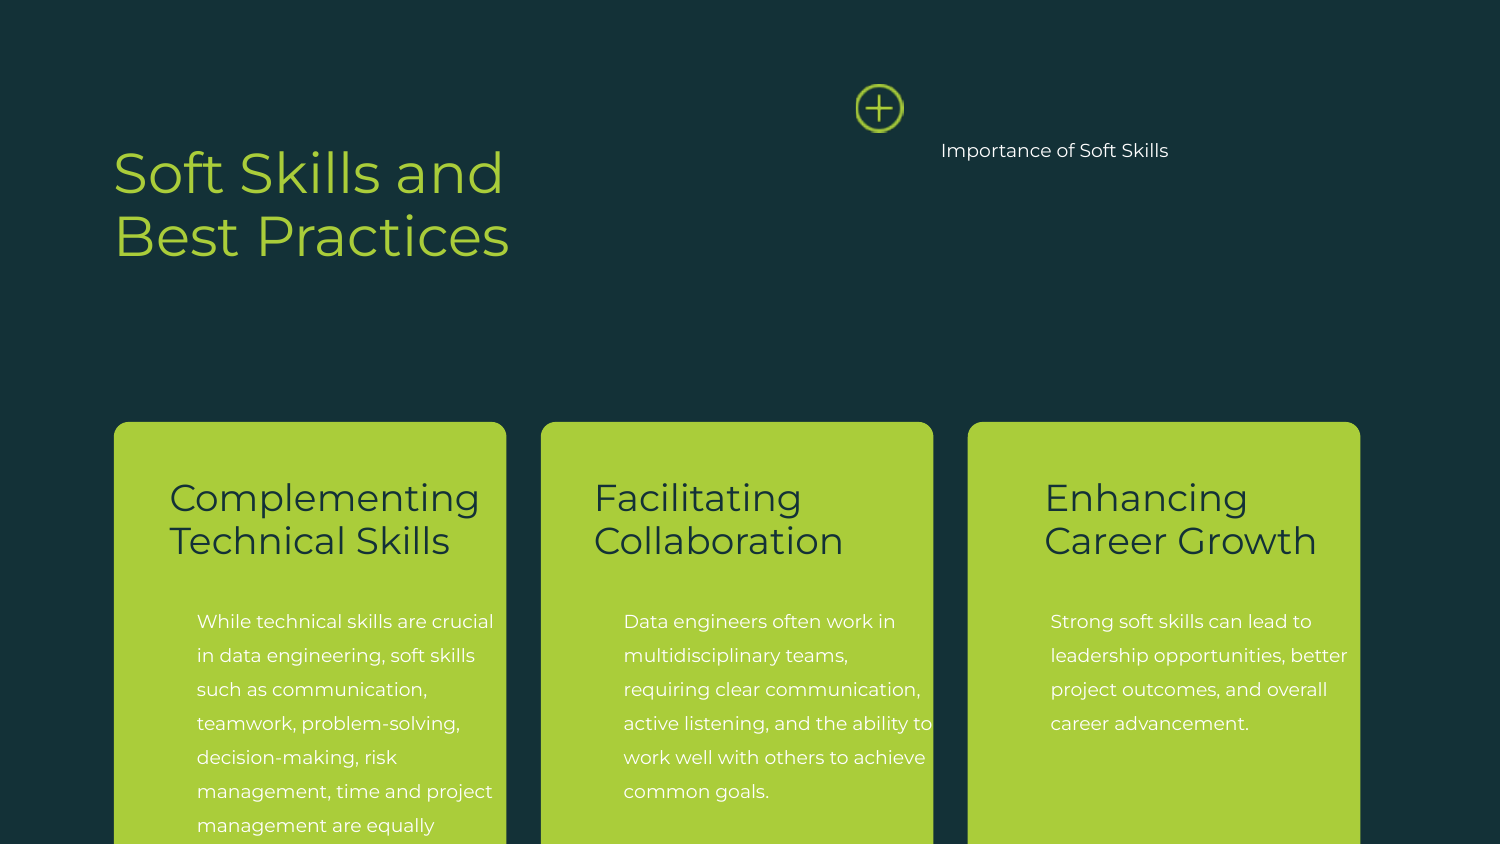

Importance of Soft Skills
Soft Skills and Best Practices

Complementing Technical Skills
Facilitating Collaboration
Enhancing Career Growth
While technical skills are crucial in data engineering, soft skills such as communication, teamwork, problem-solving, decision-making, risk management, time and project management are equally important for effective collaboration and project success.
Strong soft skills can lead to leadership opportunities, better project outcomes, and overall career advancement.
Data engineers often work in multidisciplinary teams, requiring clear communication, active listening, and the ability to work well with others to achieve common goals.